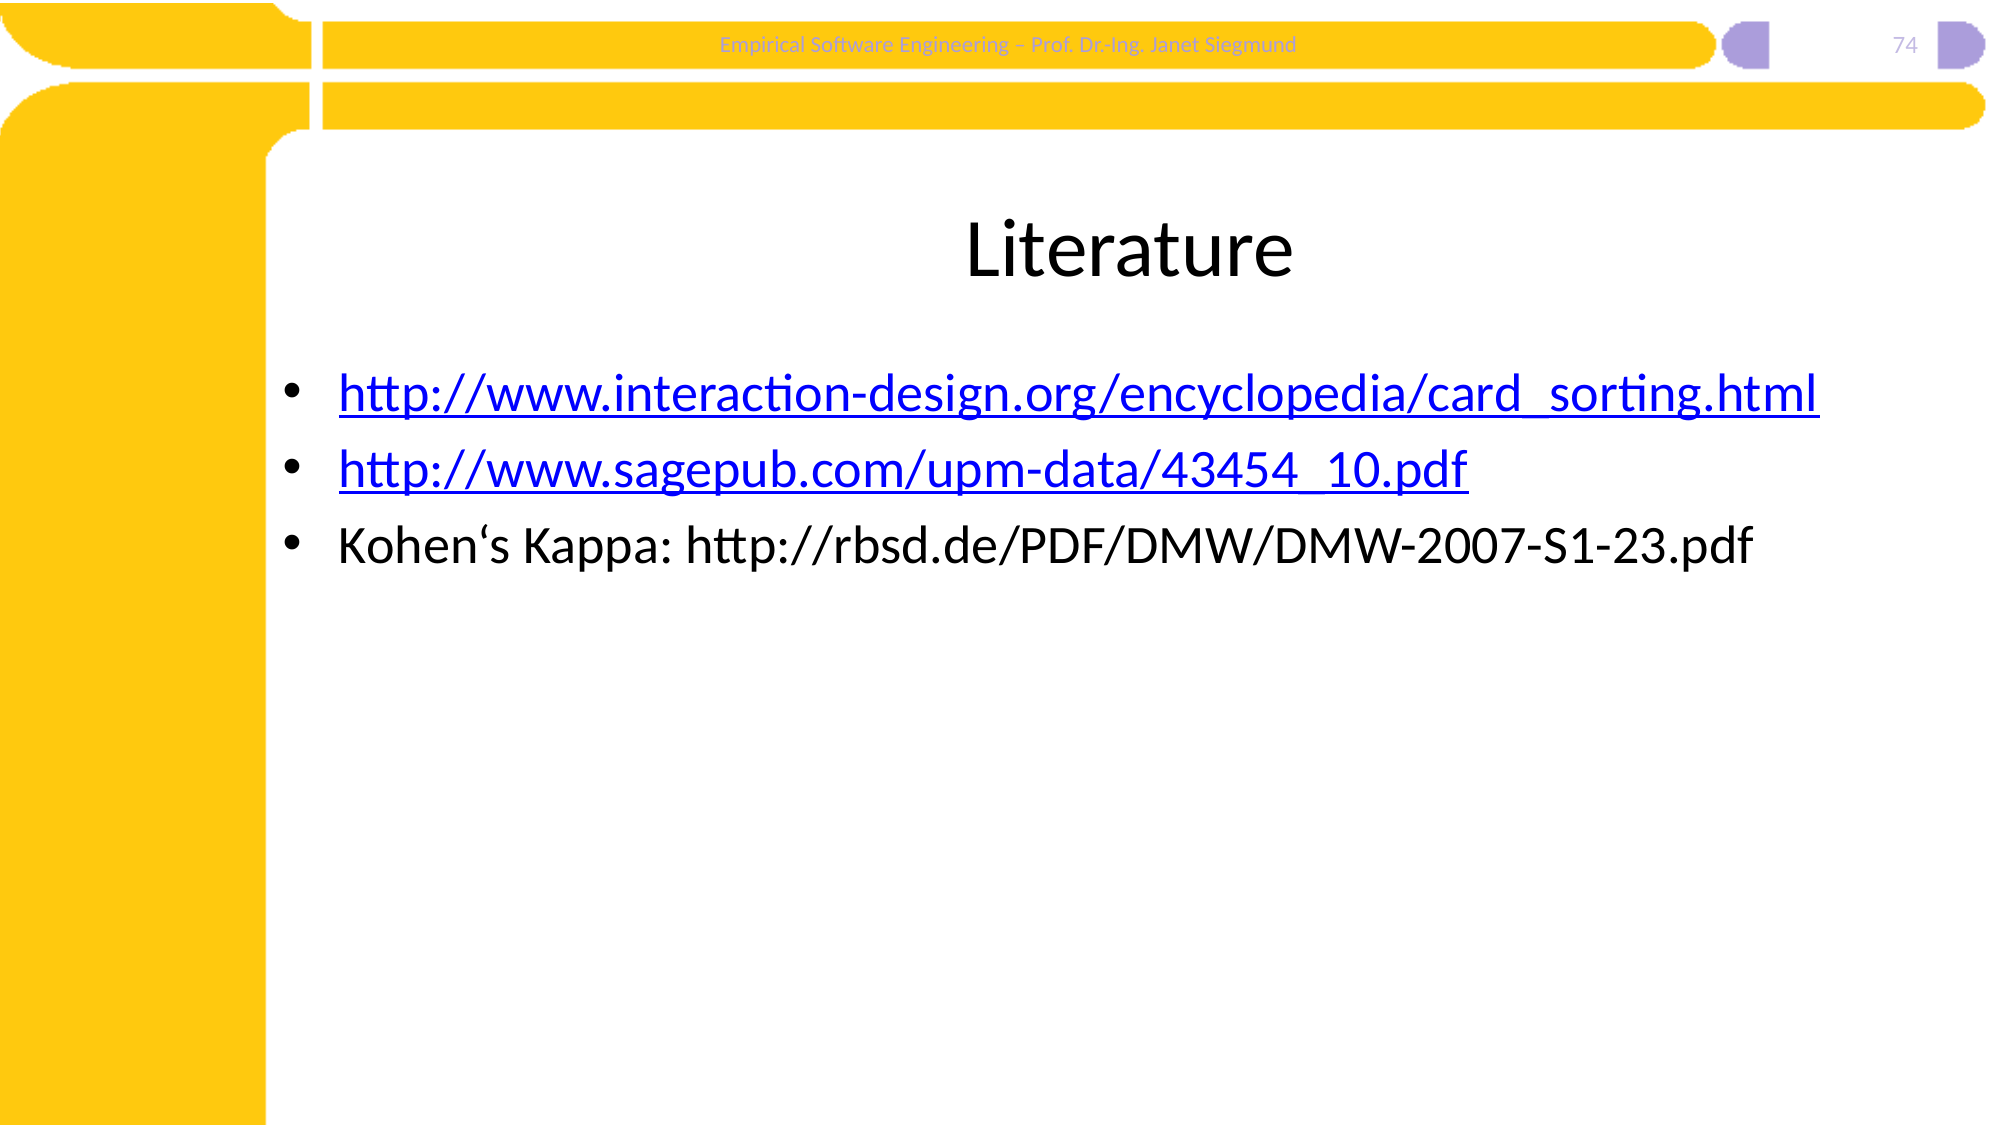

74
# Literature
http://www.interaction-design.org/encyclopedia/card_sorting.html
http://www.sagepub.com/upm-data/43454_10.pdf
Kohen‘s Kappa: http://rbsd.de/PDF/DMW/DMW-2007-S1-23.pdf